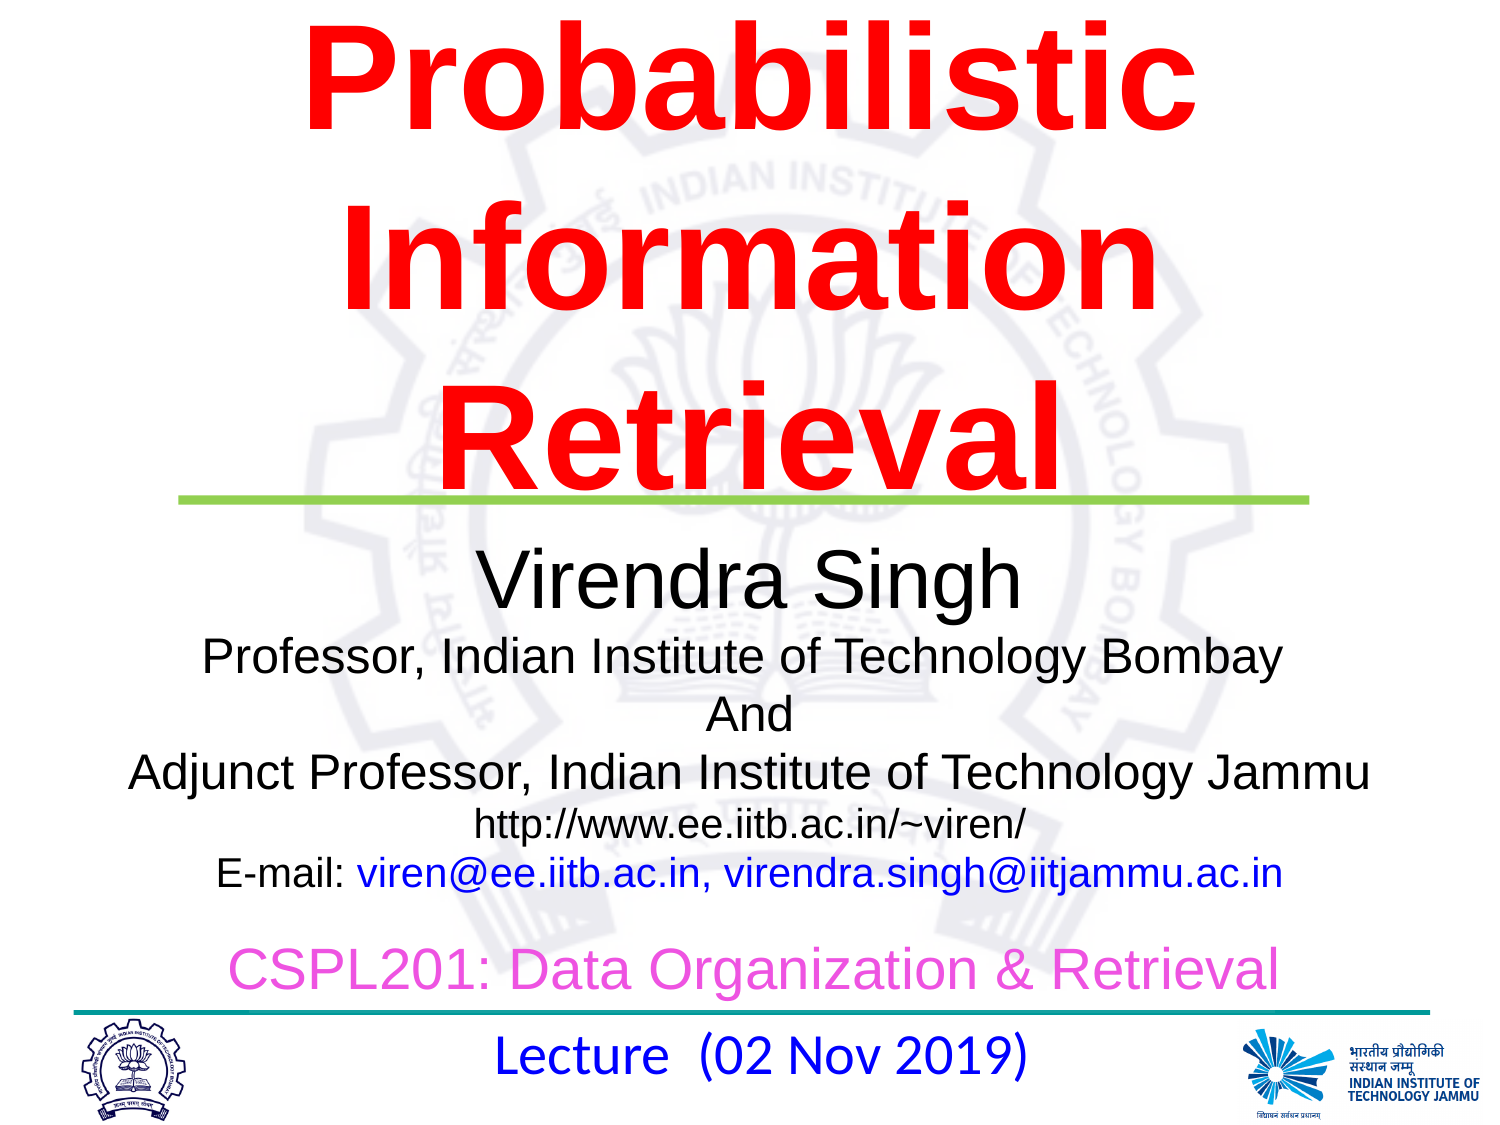

# Probabilistic Information Retrieval

Virendra Singh
Professor, Indian Institute of Technology Bombay
And
Adjunct Professor, Indian Institute of Technology Jammu
http://www.ee.iitb.ac.in/~viren/
E-mail: viren@ee.iitb.ac.in, virendra.singh@iitjammu.ac.in

CSPL201: Data Organization & Retrieval
Lecture  (02 Nov 2019)